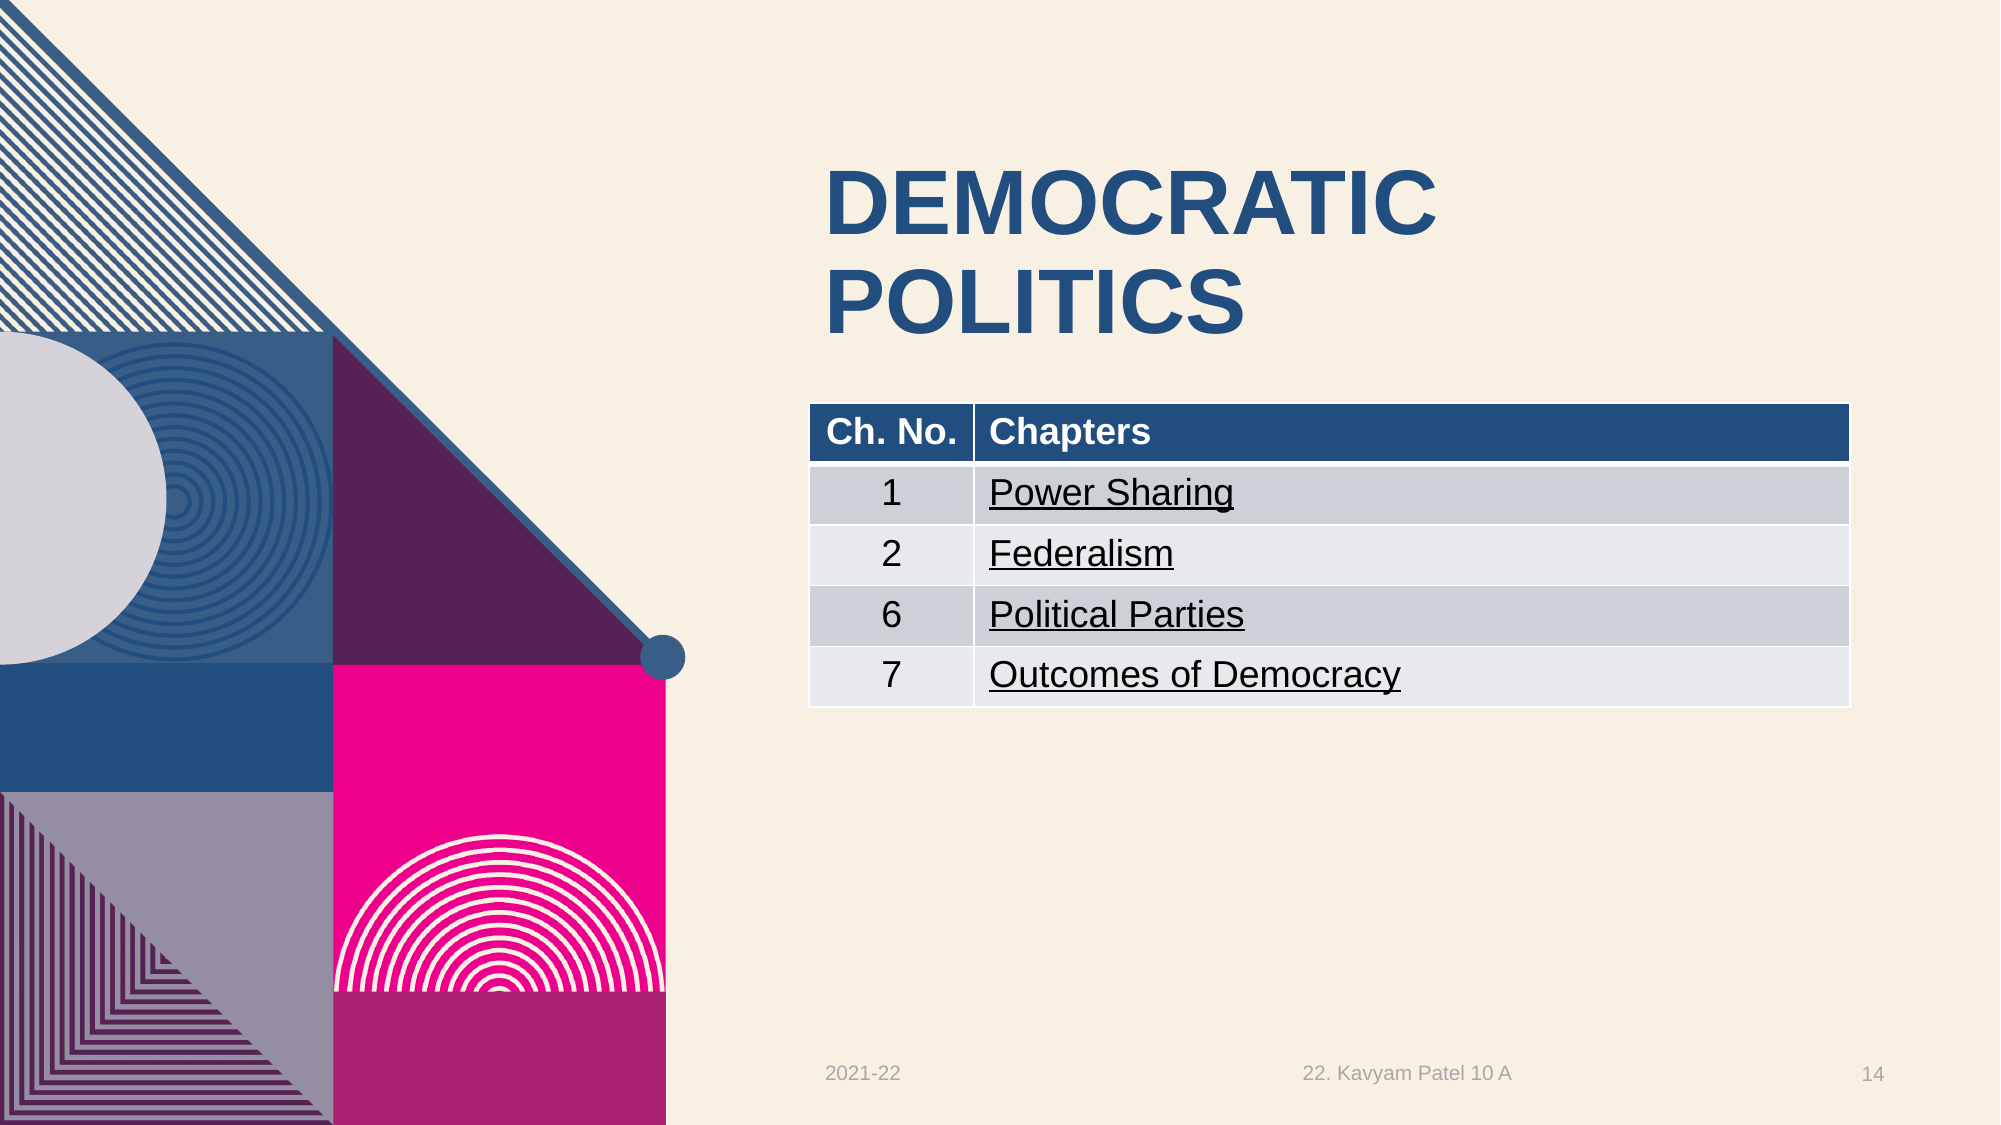

# Democratic Politics
| Ch. No. | Chapters |
| --- | --- |
| 1 | Power Sharing |
| 2 | Federalism |
| 6 | Political Parties |
| 7 | Outcomes of Democracy |
22. Kavyam Patel 10 A
2021-22
14